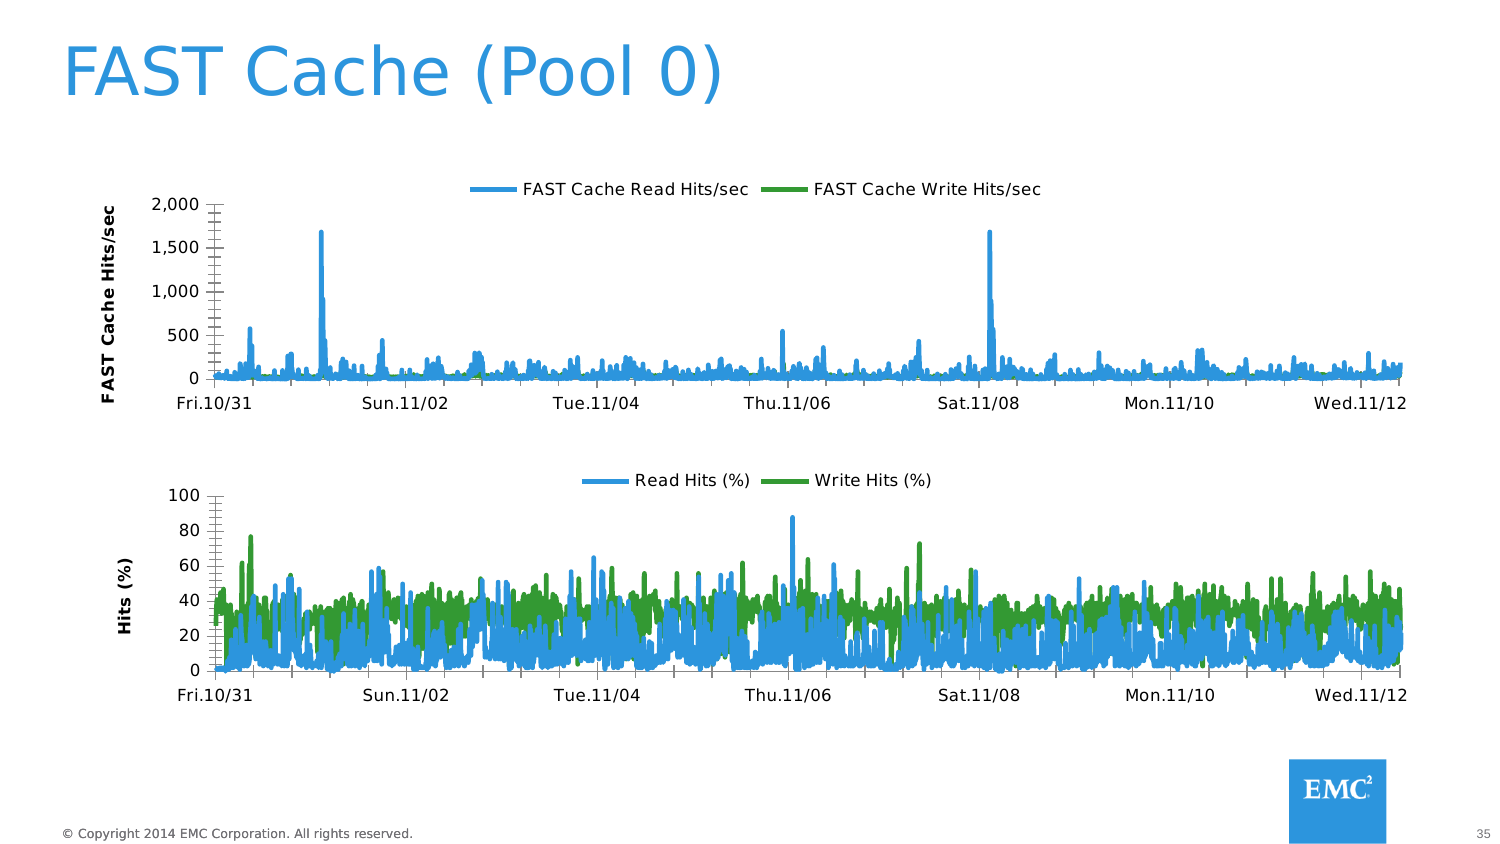

# FAST Cache (Pool 0)

### Chart

| Category | FAST Cache Read Hits/sec | FAST Cache Write Hits/sec |
|---|---|---|

### Chart

| Category | Read Hits (%) | Write Hits (%) |
|---|---|---|